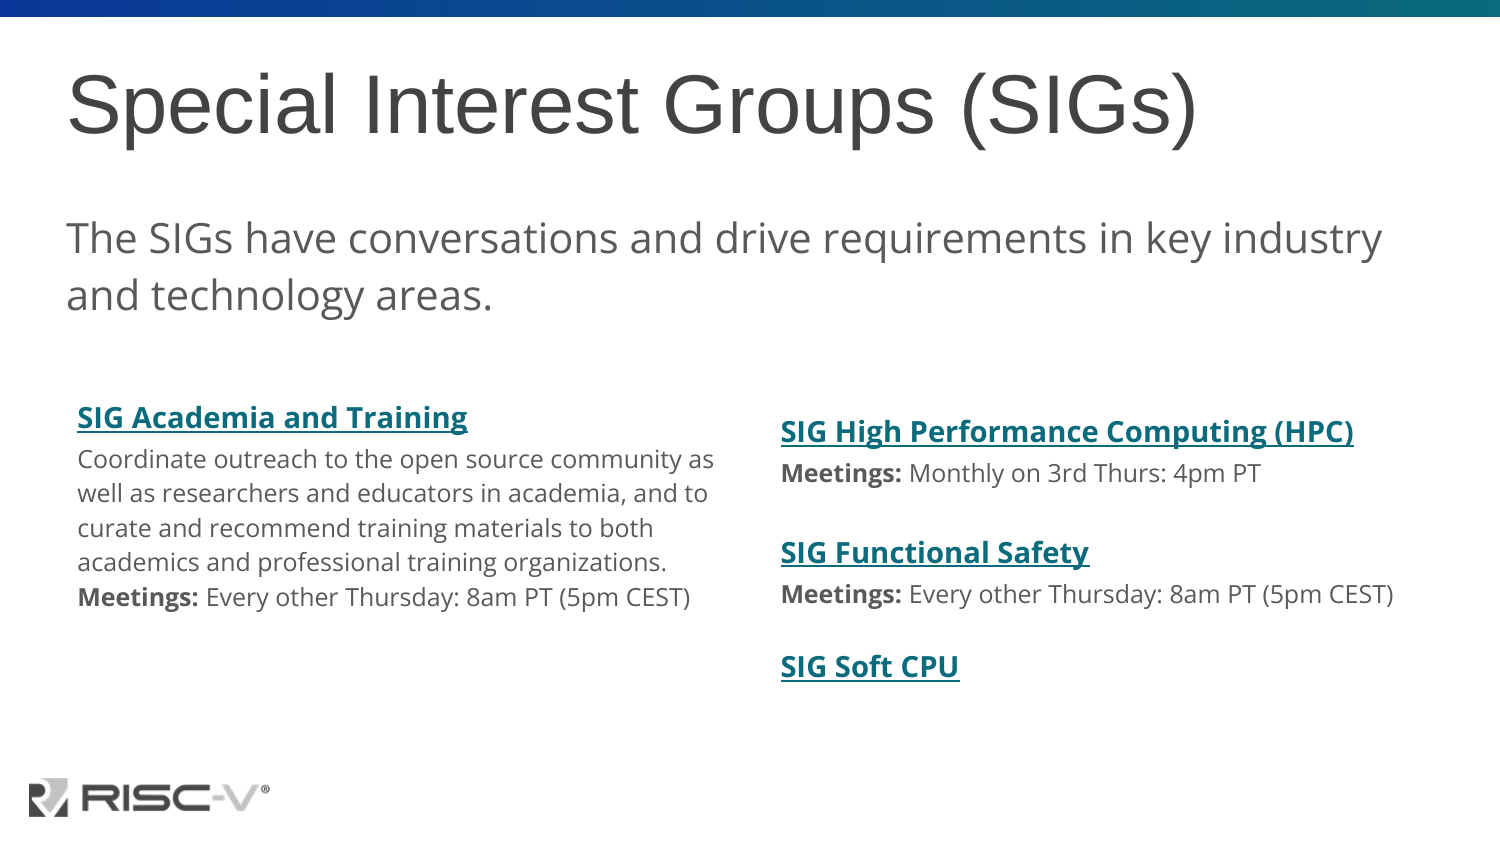

# Special Interest Groups (SIGs)
The SIGs have conversations and drive requirements in key industry and technology areas.
SIG Academia and Training
Coordinate outreach to the open source community as well as researchers and educators in academia, and to curate and recommend training materials to both academics and professional training organizations.
Meetings: Every other Thursday: 8am PT (5pm CEST)

SIG High Performance Computing (HPC)
Meetings: Monthly on 3rd Thurs: 4pm PT

SIG Functional Safety
Meetings: Every other Thursday: 8am PT (5pm CEST)

SIG Soft CPU